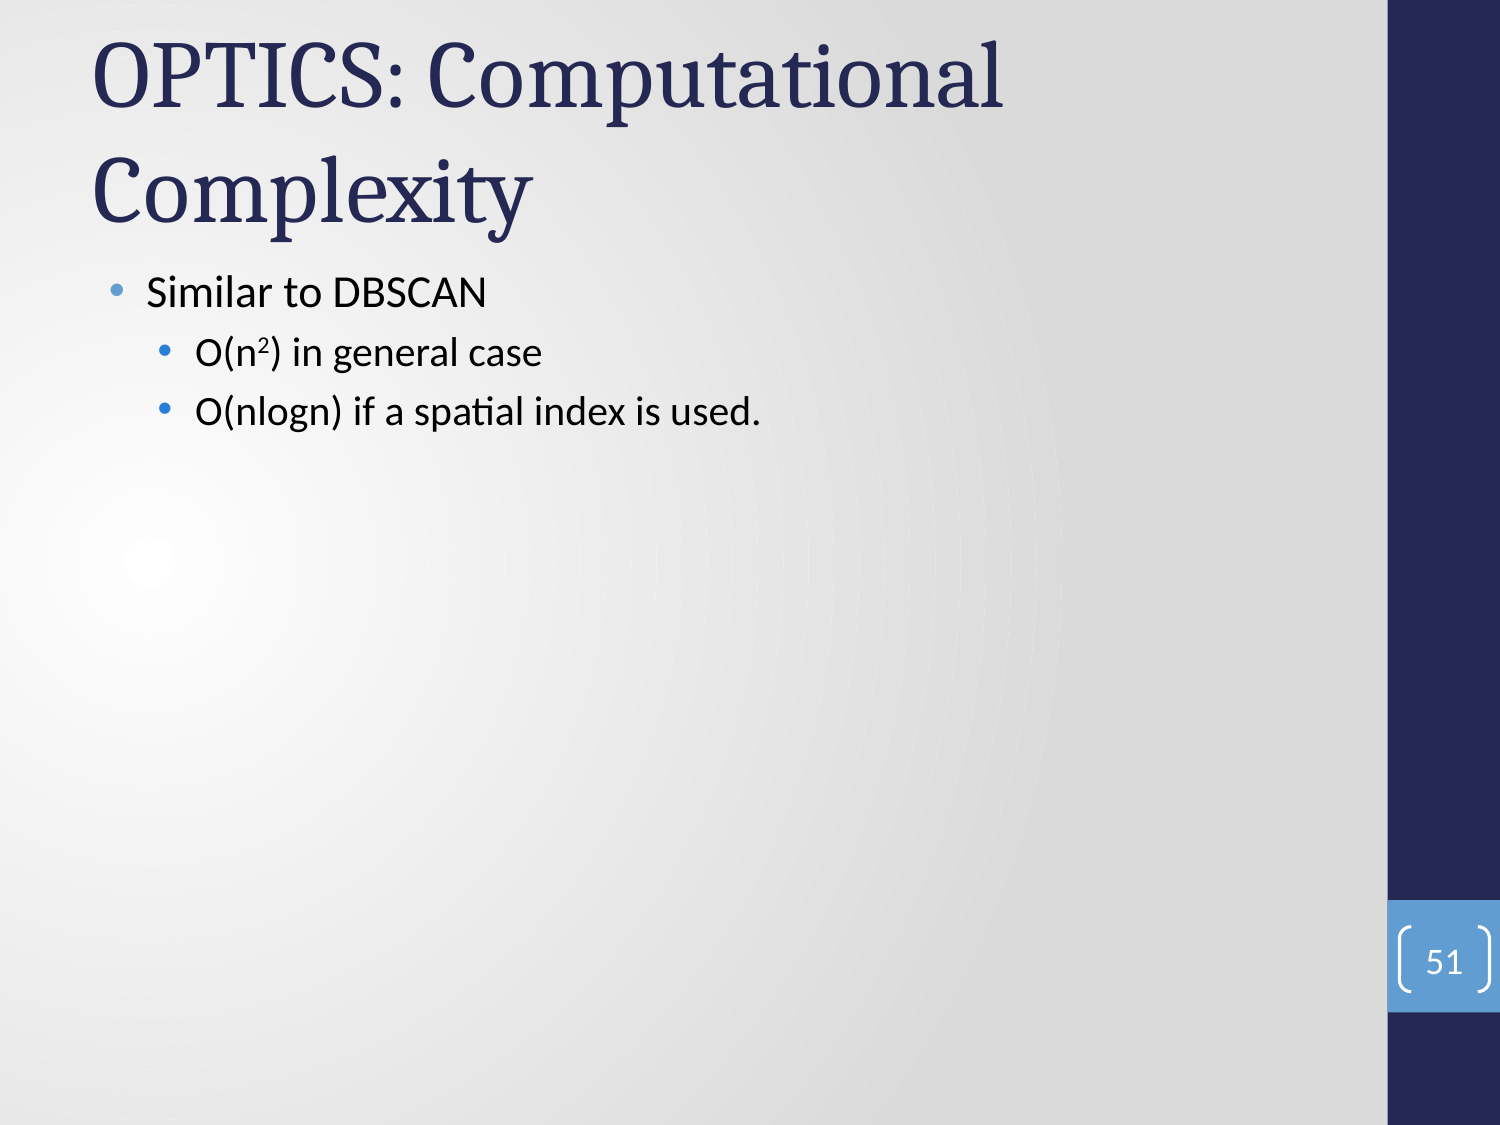

# OPTICS: Computational Complexity
Similar to DBSCAN
O(n2) in general case
O(nlogn) if a spatial index is used.
51